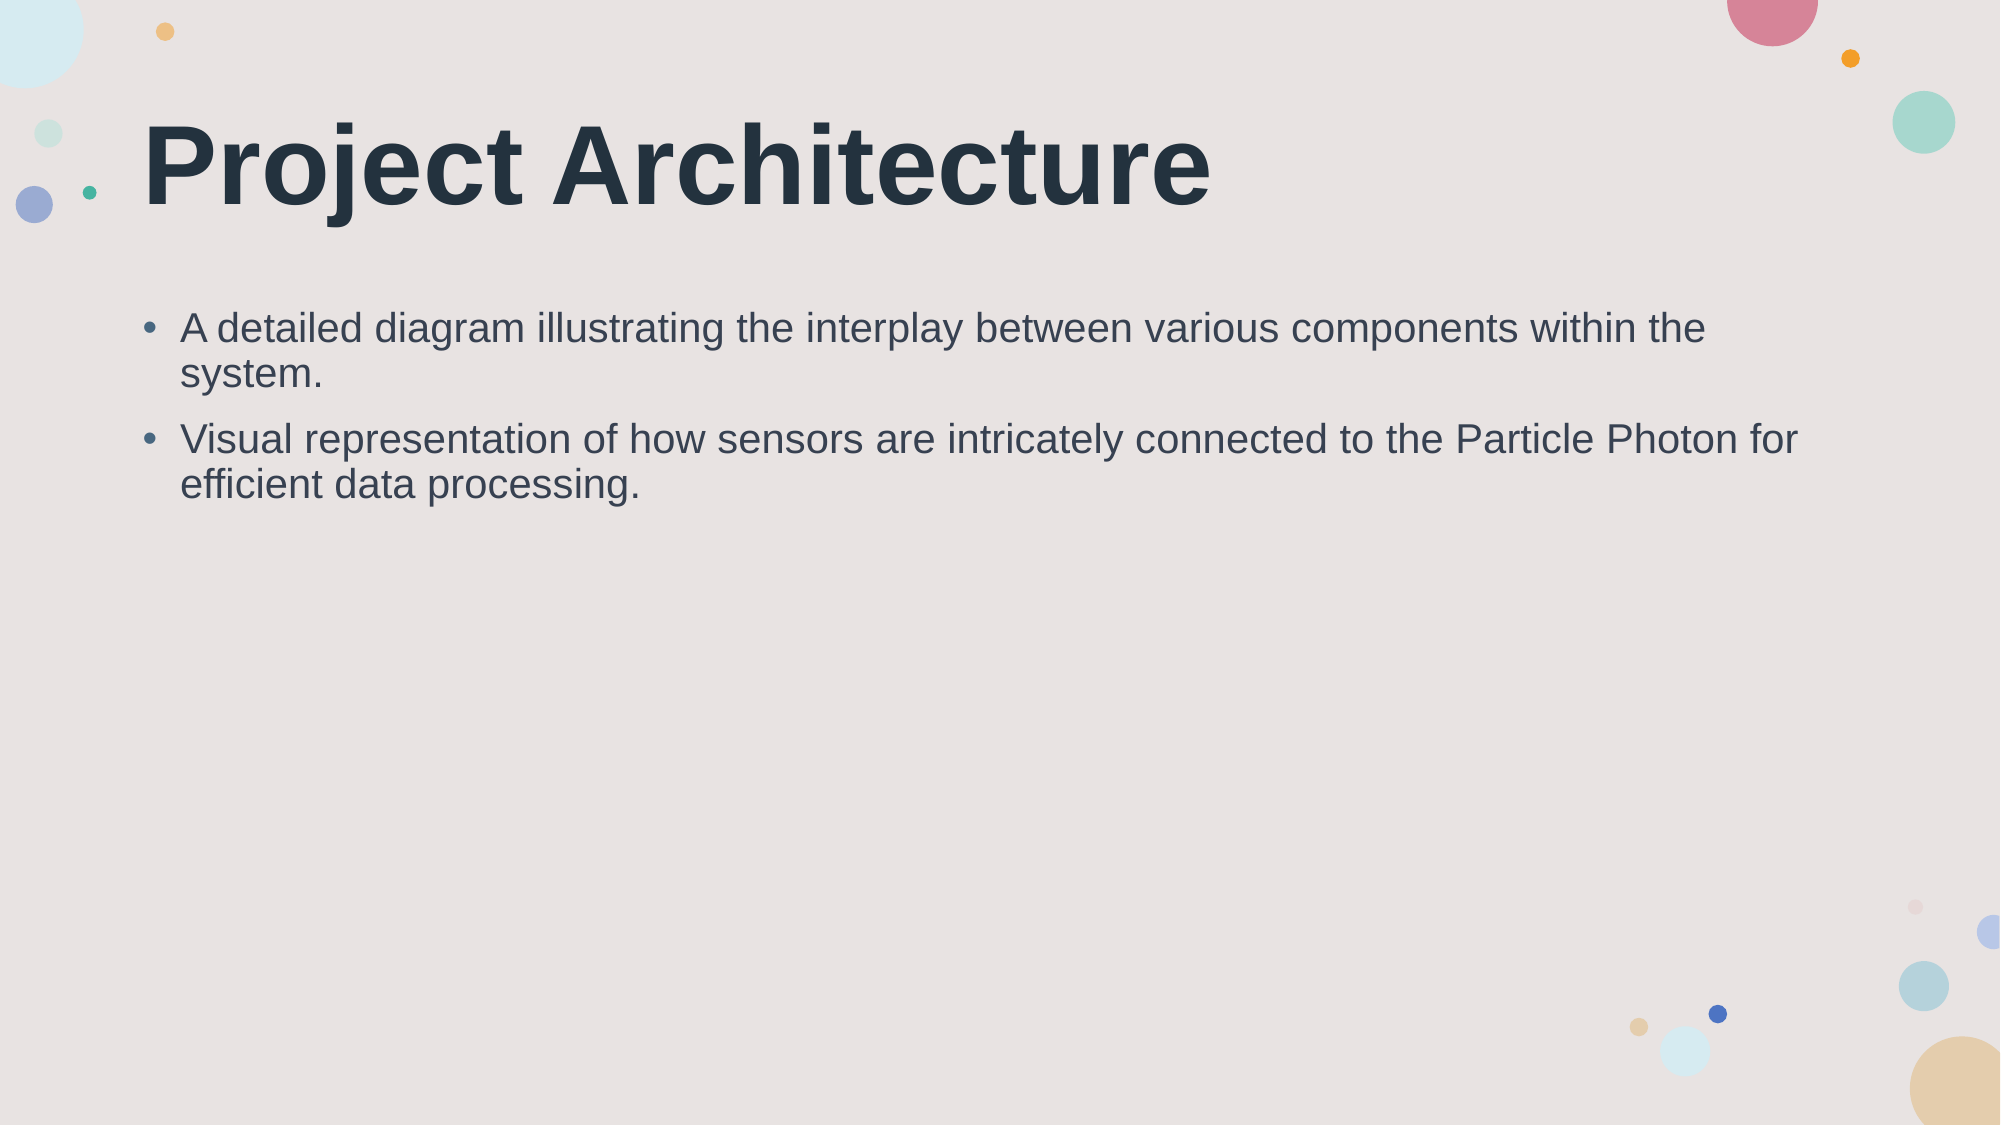

# Project Architecture
A detailed diagram illustrating the interplay between various components within the system.
Visual representation of how sensors are intricately connected to the Particle Photon for efficient data processing.